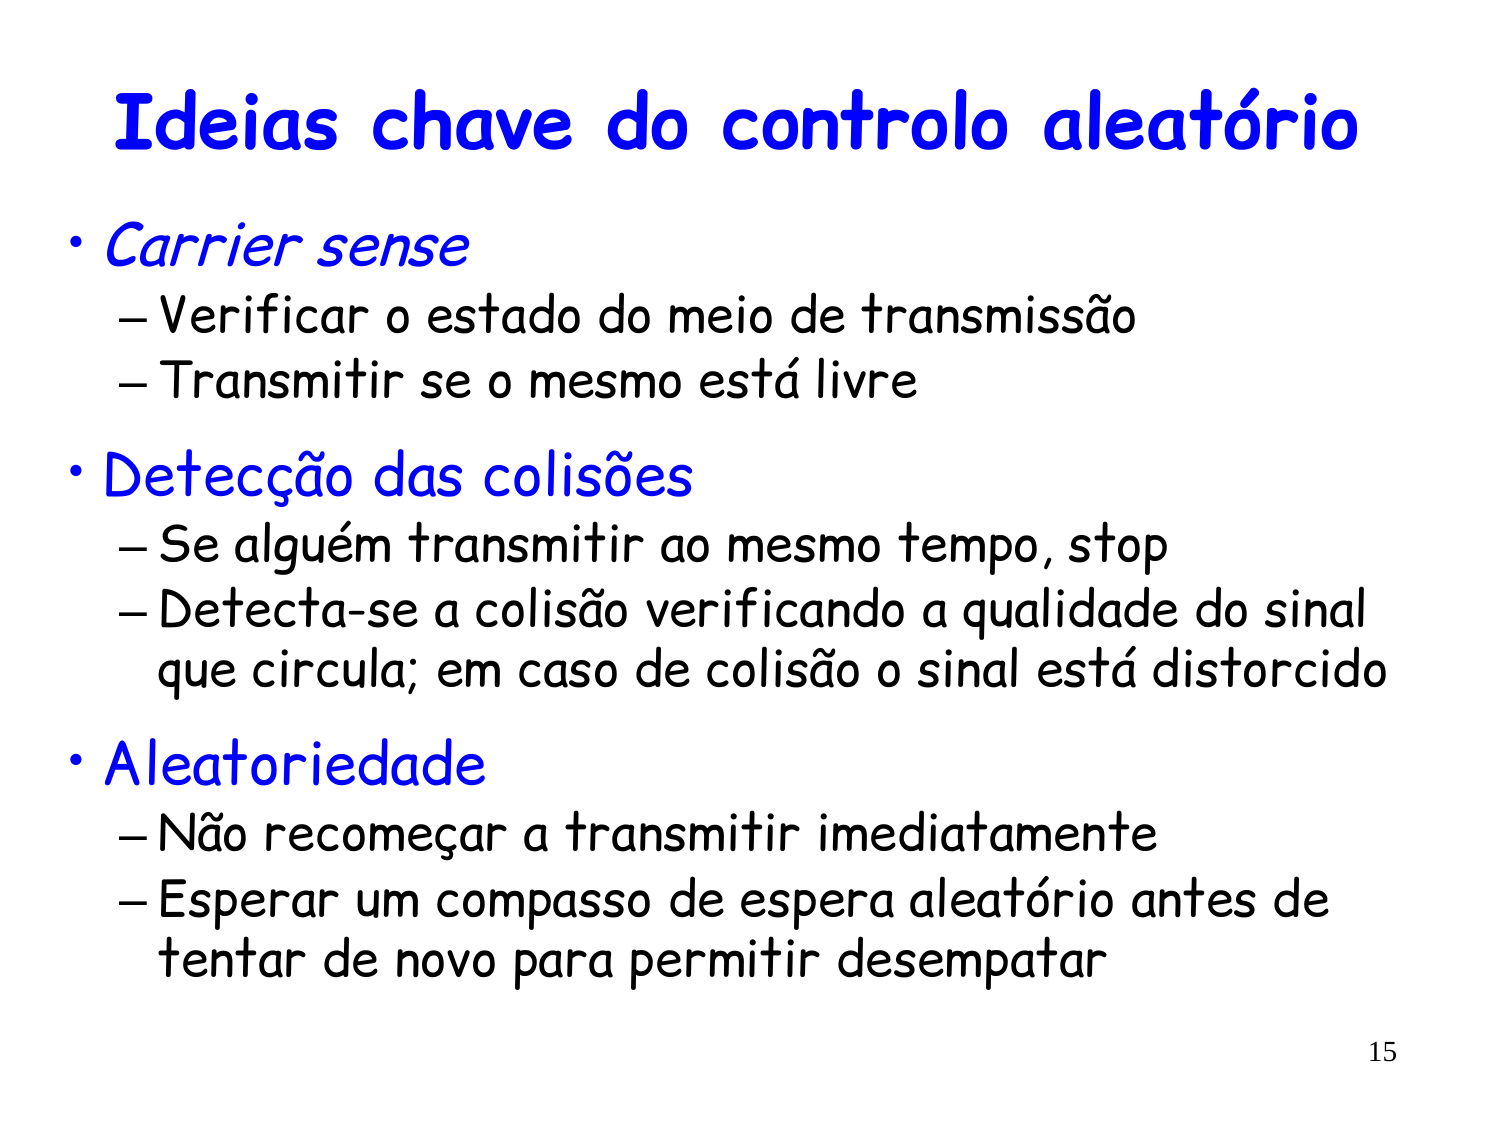

# Ideias chave do controlo aleatório
Carrier sense
Verificar o estado do meio de transmissão
Transmitir se o mesmo está livre
Detecção das colisões
Se alguém transmitir ao mesmo tempo, stop
Detecta-se a colisão verificando a qualidade do sinal que circula; em caso de colisão o sinal está distorcido
Aleatoriedade
Não recomeçar a transmitir imediatamente
Esperar um compasso de espera aleatório antes de tentar de novo para permitir desempatar
15